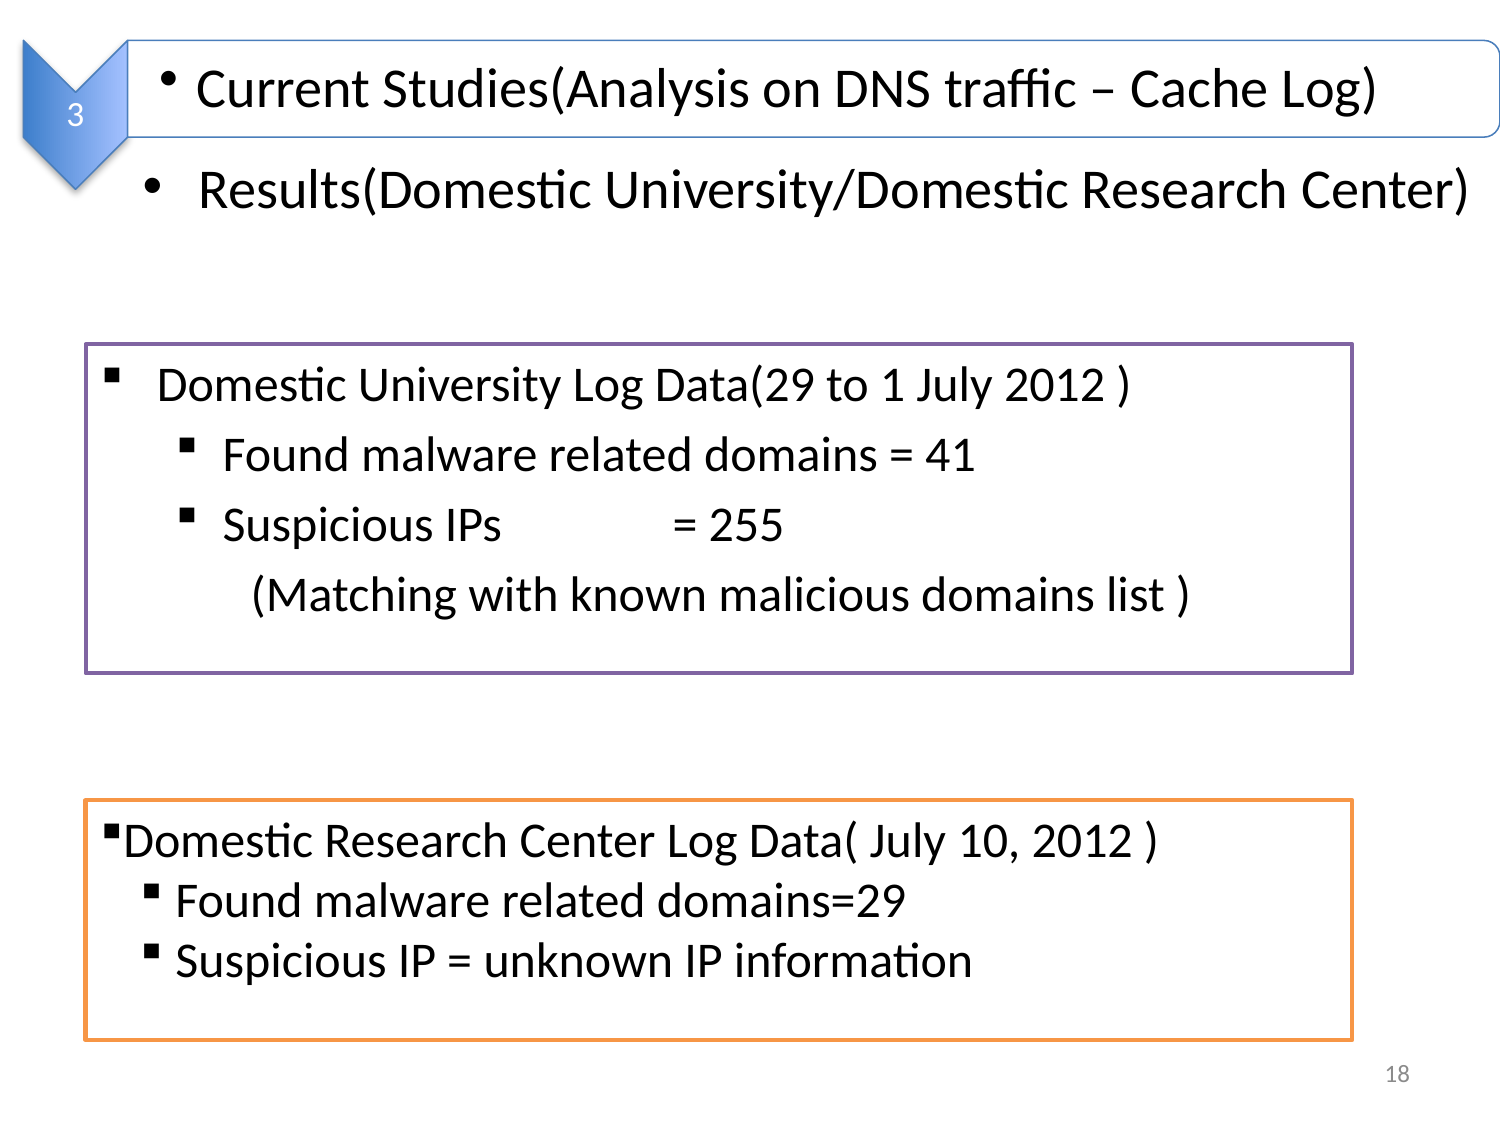

3

Current Studies(Analysis on DNS traffic – Cache Log)
Results(Domestic University/Domestic Research Center)
Domestic University Log Data(29 to 1 July 2012 )
Found malware related domains = 41
Suspicious IPs		= 255
(Matching with known malicious domains list )

Domestic Research Center Log Data( July 10, 2012 )
Found malware related domains=29
Suspicious IP = unknown IP information

18